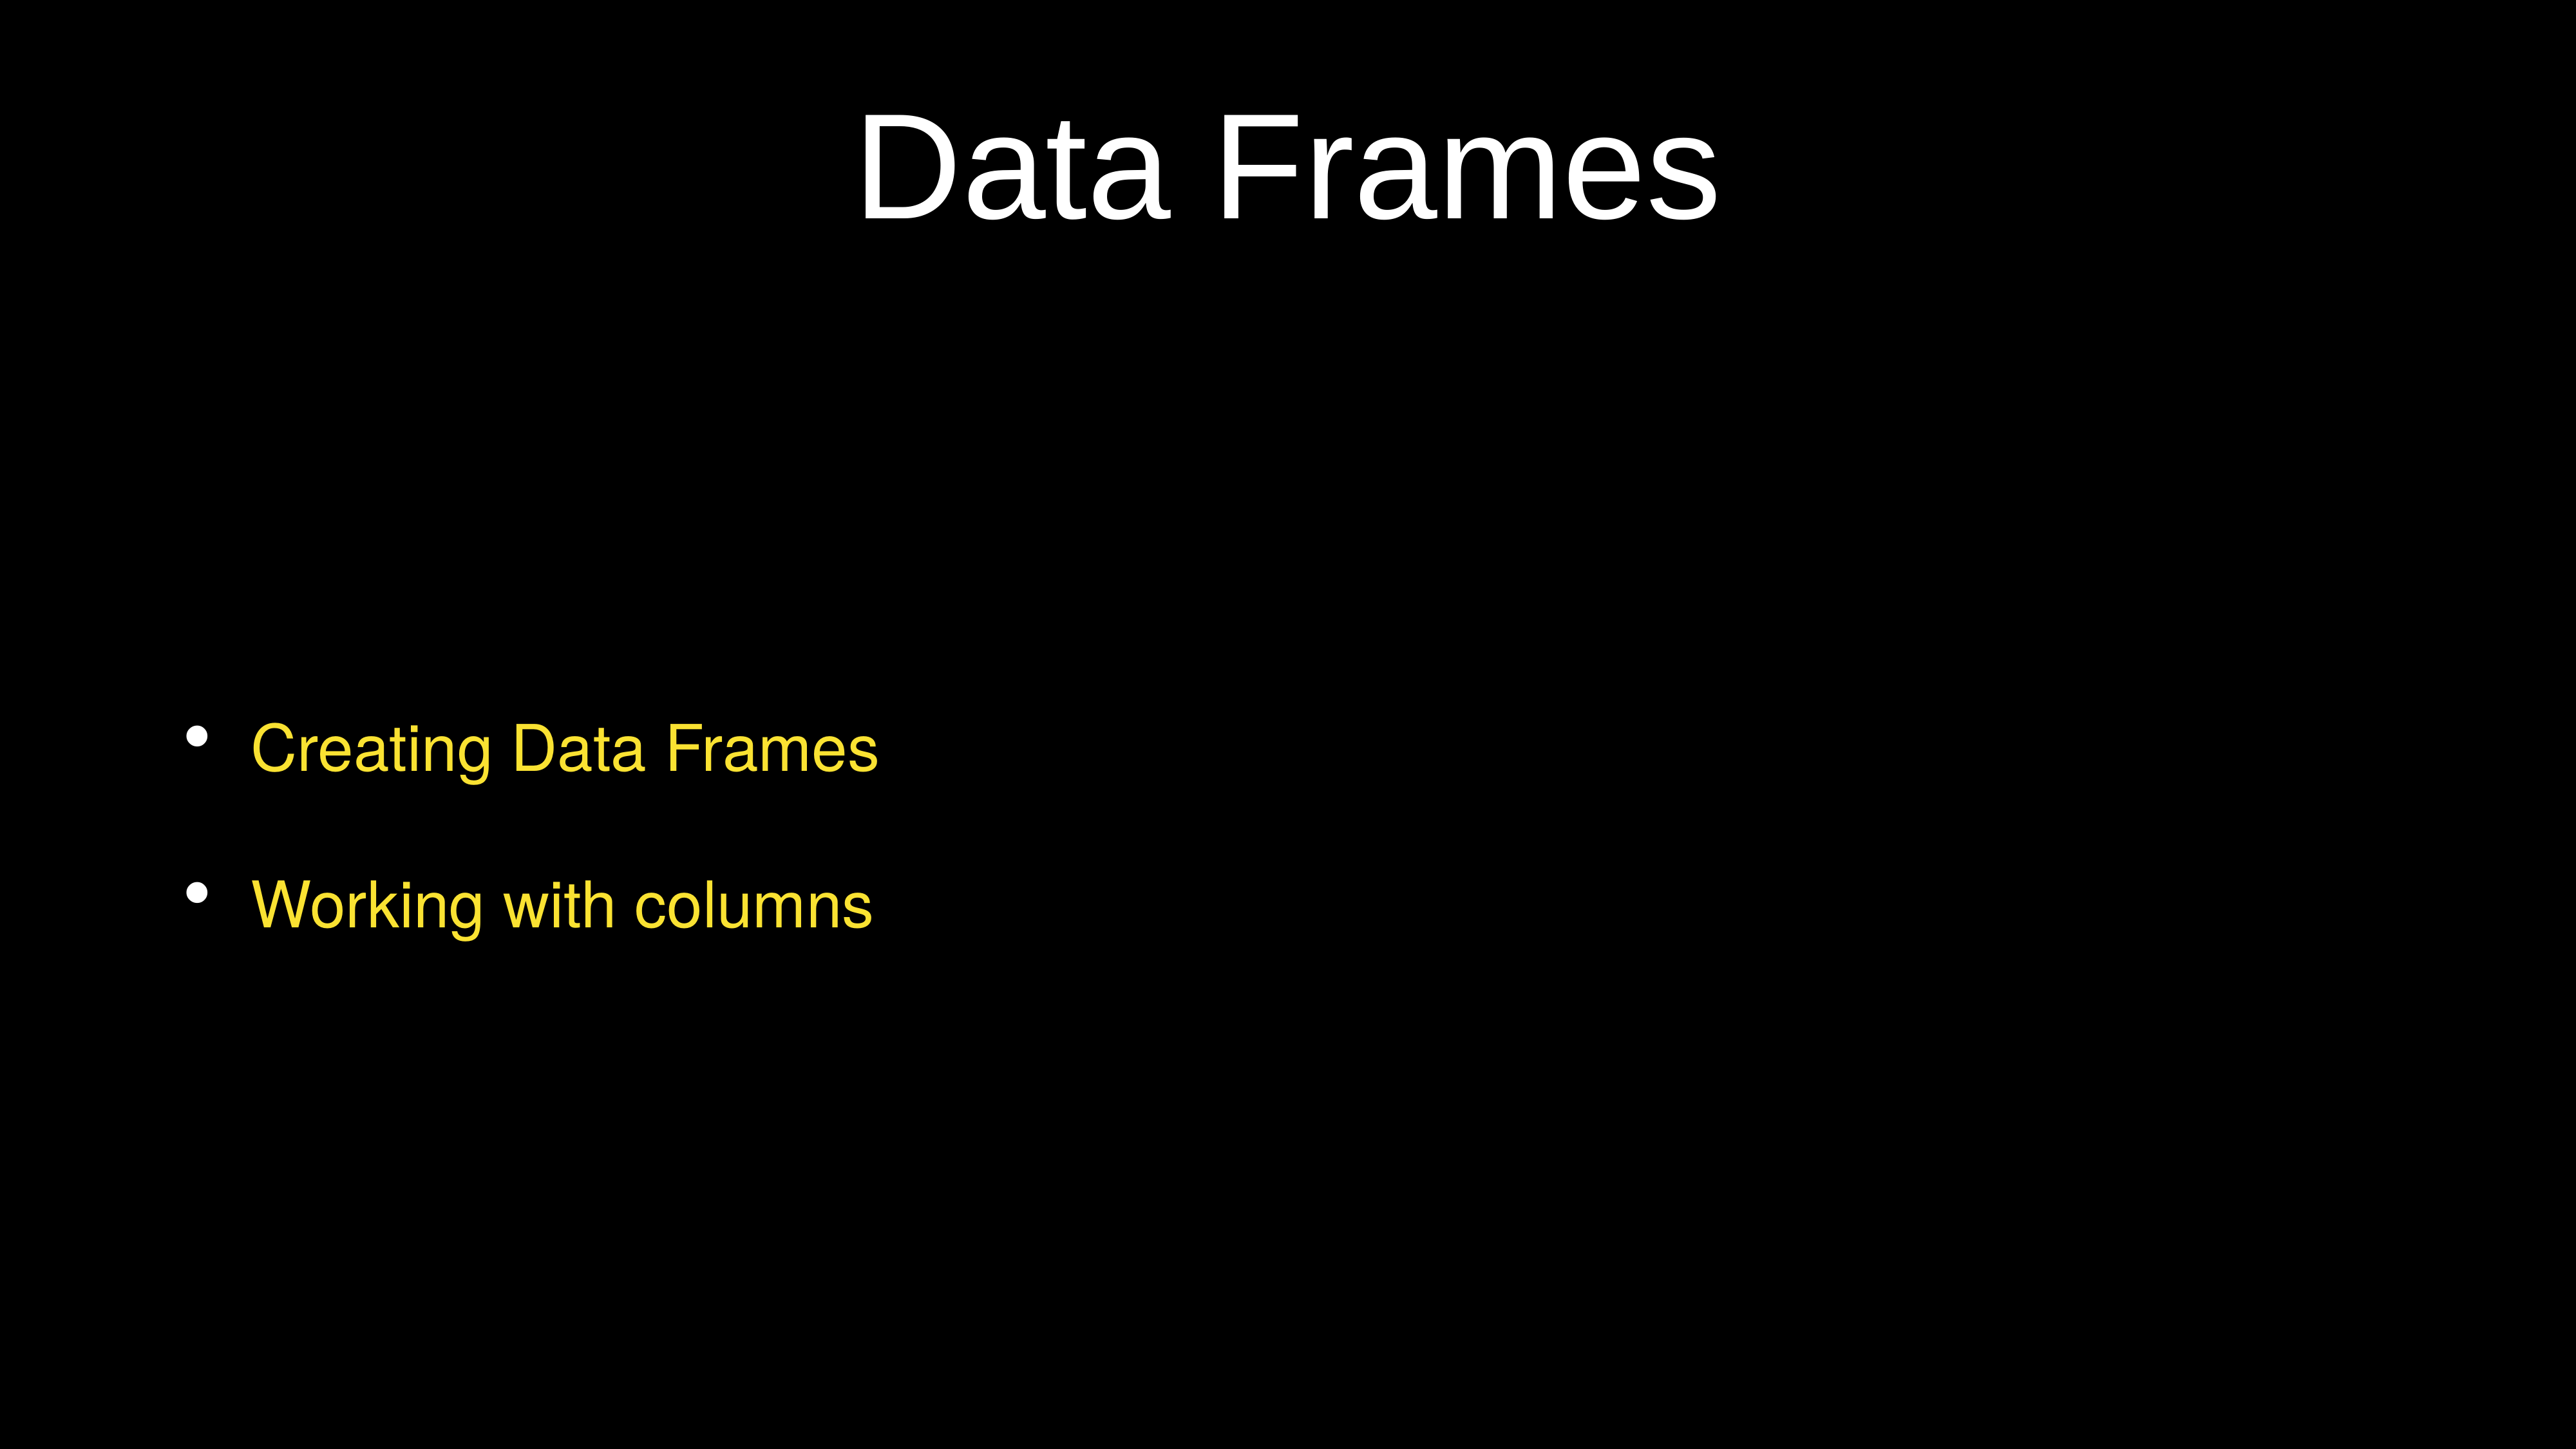

# Data Frames
Creating Data Frames
Working with columns